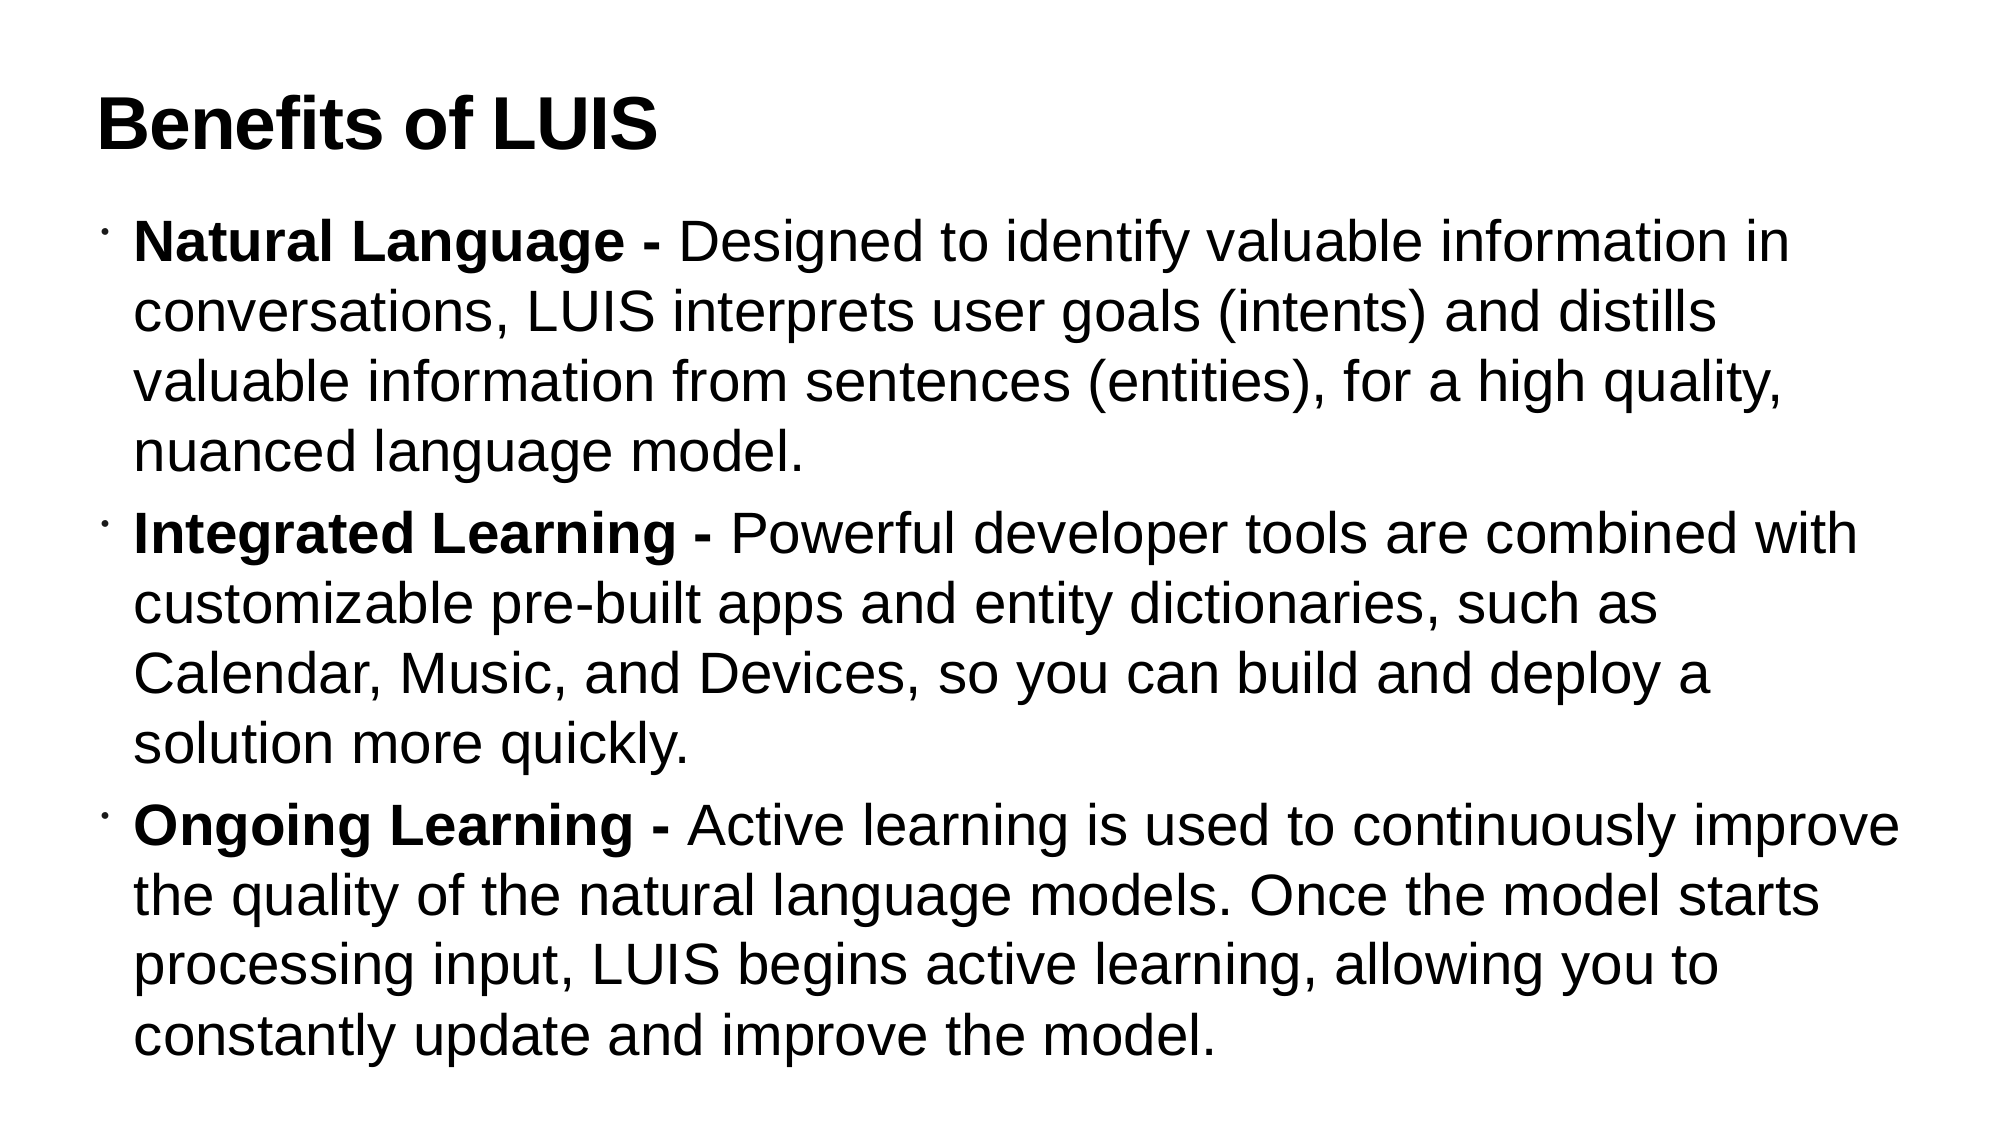

# Benefits of LUIS
Natural Language - Designed to identify valuable information in conversations, LUIS interprets user goals (intents) and distills valuable information from sentences (entities), for a high quality, nuanced language model.
Integrated Learning - Powerful developer tools are combined with customizable pre-built apps and entity dictionaries, such as Calendar, Music, and Devices, so you can build and deploy a solution more quickly.
Ongoing Learning - Active learning is used to continuously improve the quality of the natural language models. Once the model starts processing input, LUIS begins active learning, allowing you to constantly update and improve the model.